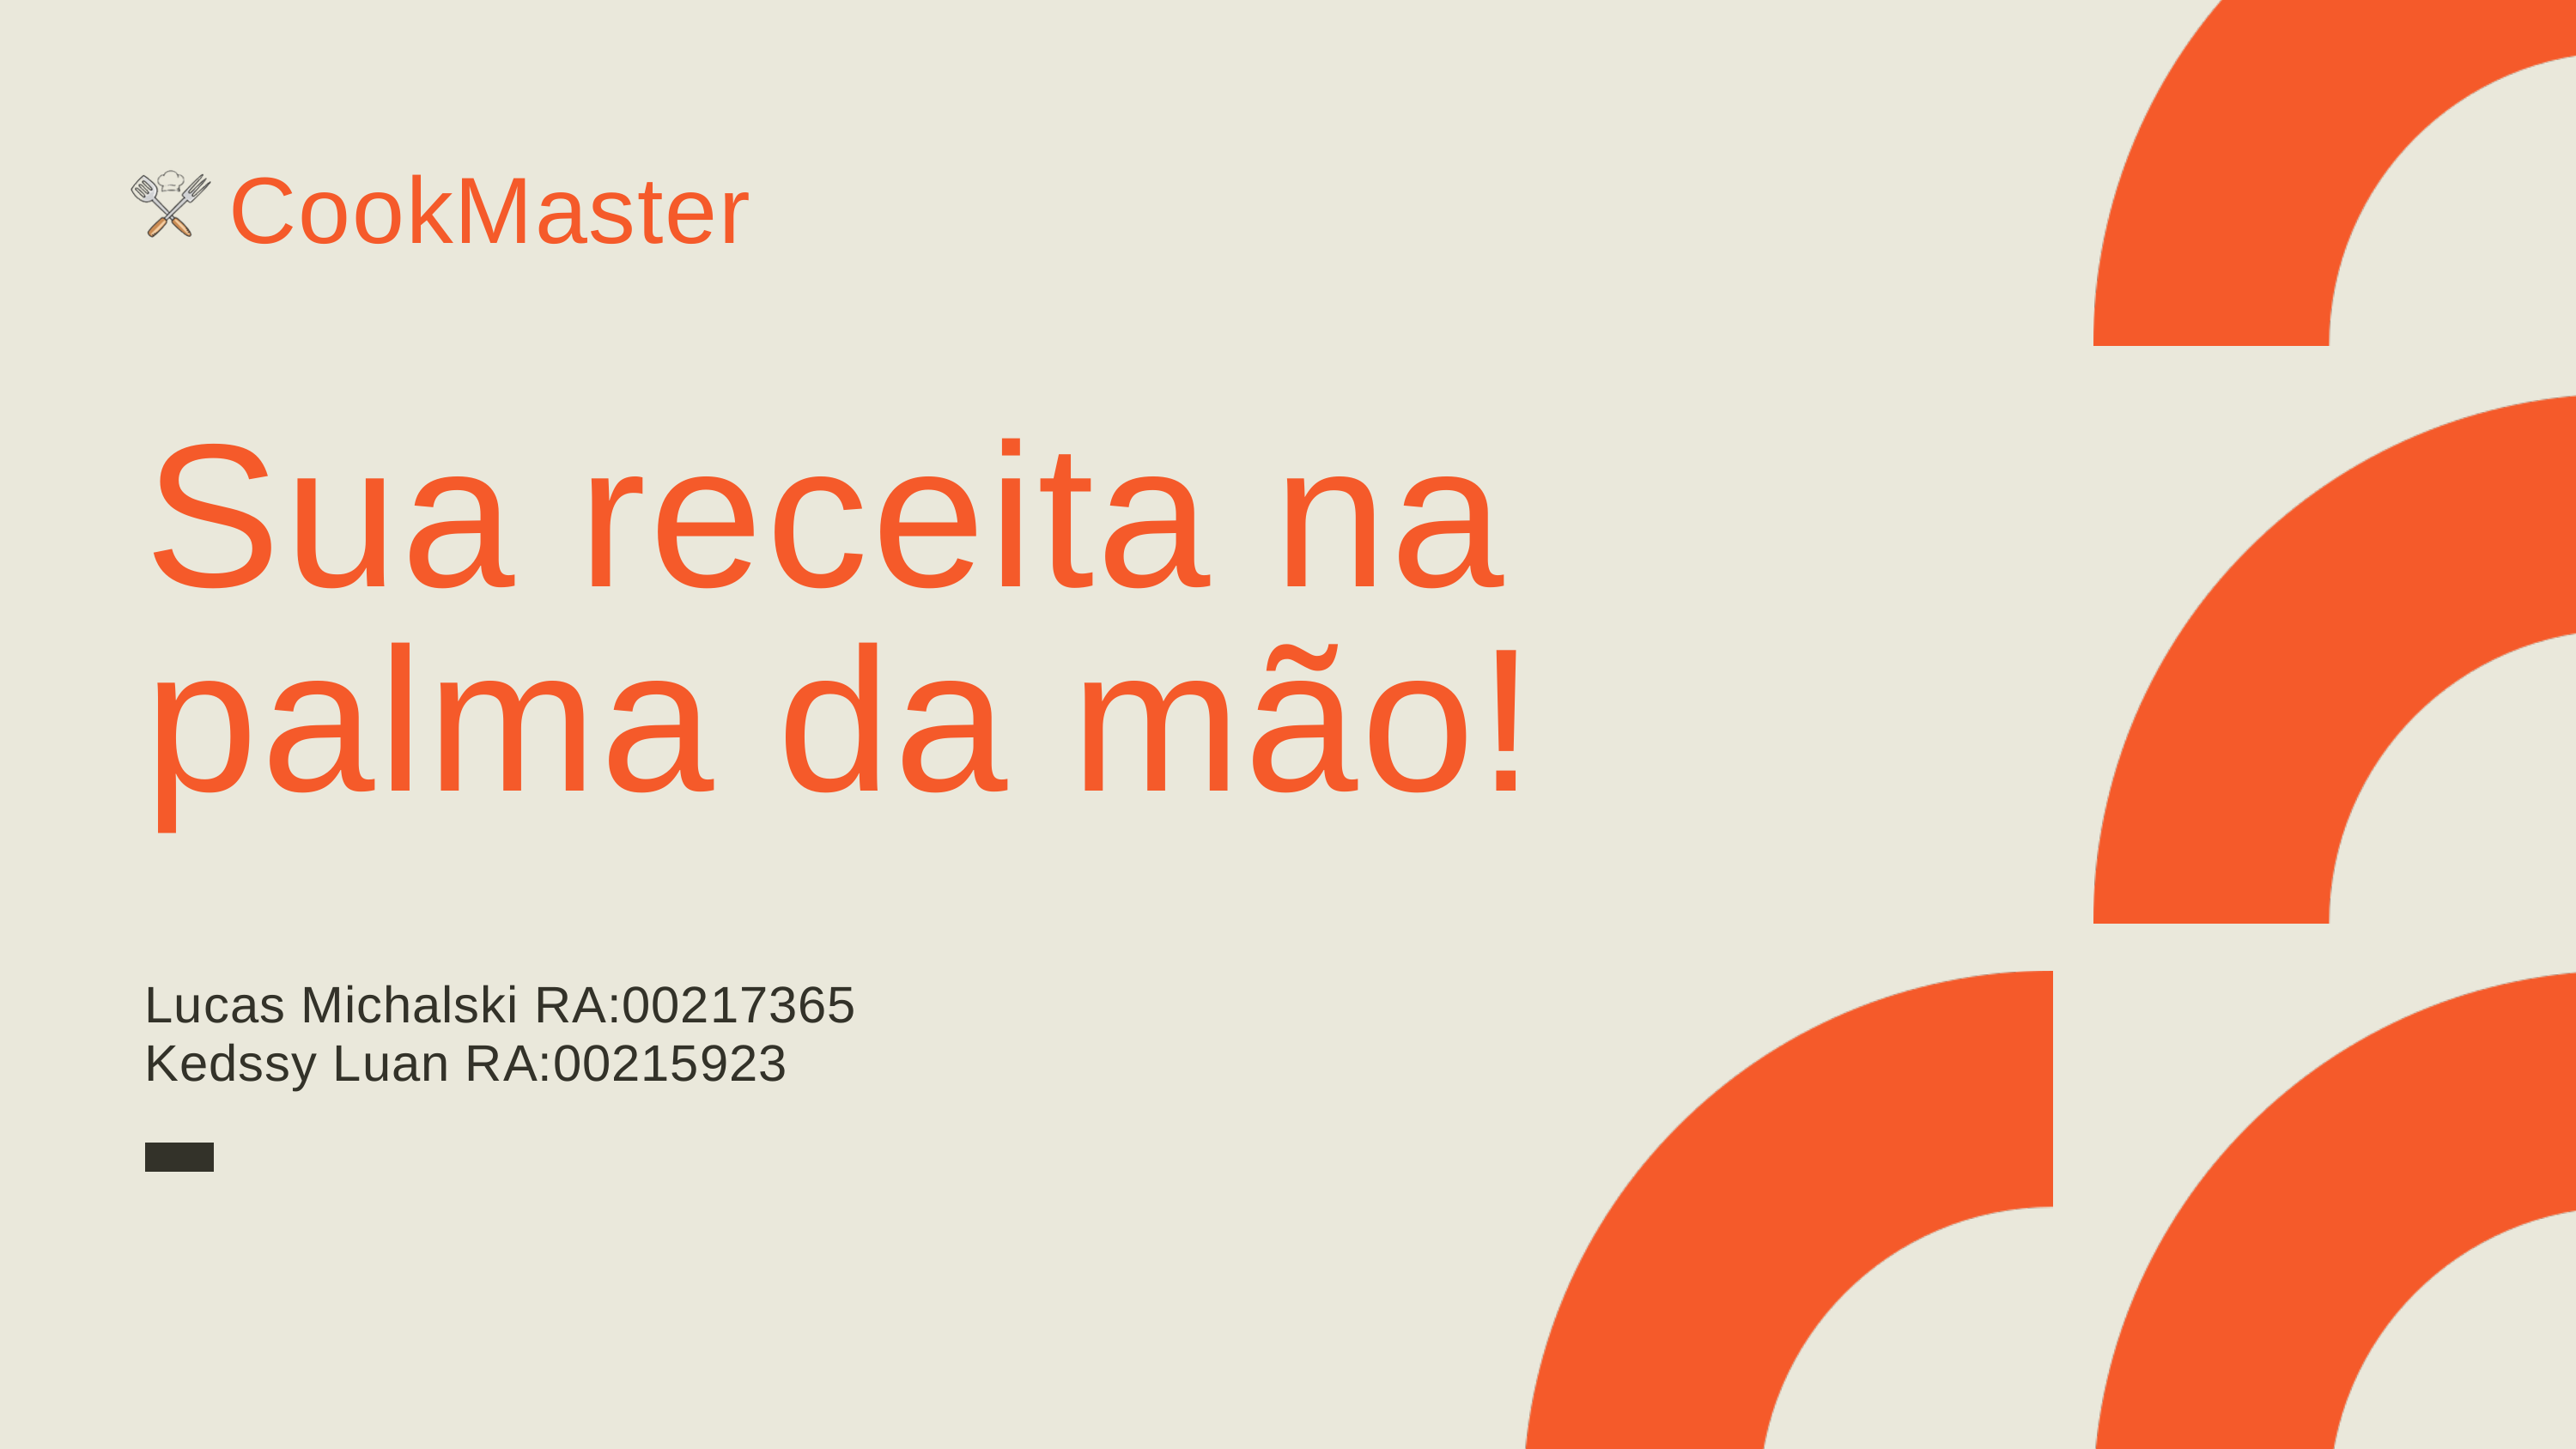

CookMaster

Sua receita na palma da mão!

Lucas Michalski RA:00217365
Kedssy Luan RA:00215923